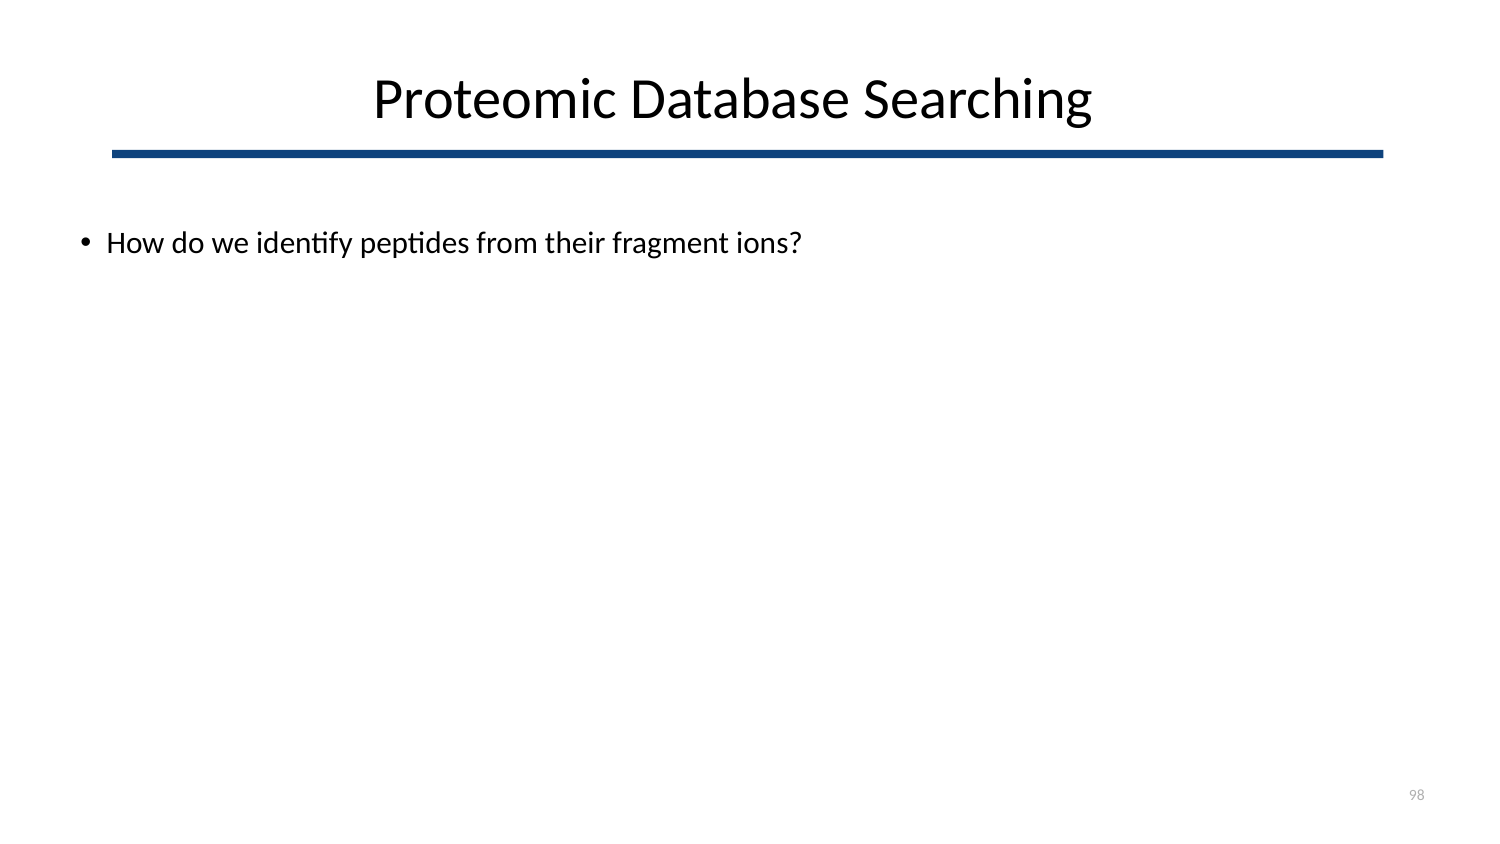

Proteomic Database Searching

How do we identify peptides from their fragment ions?

98